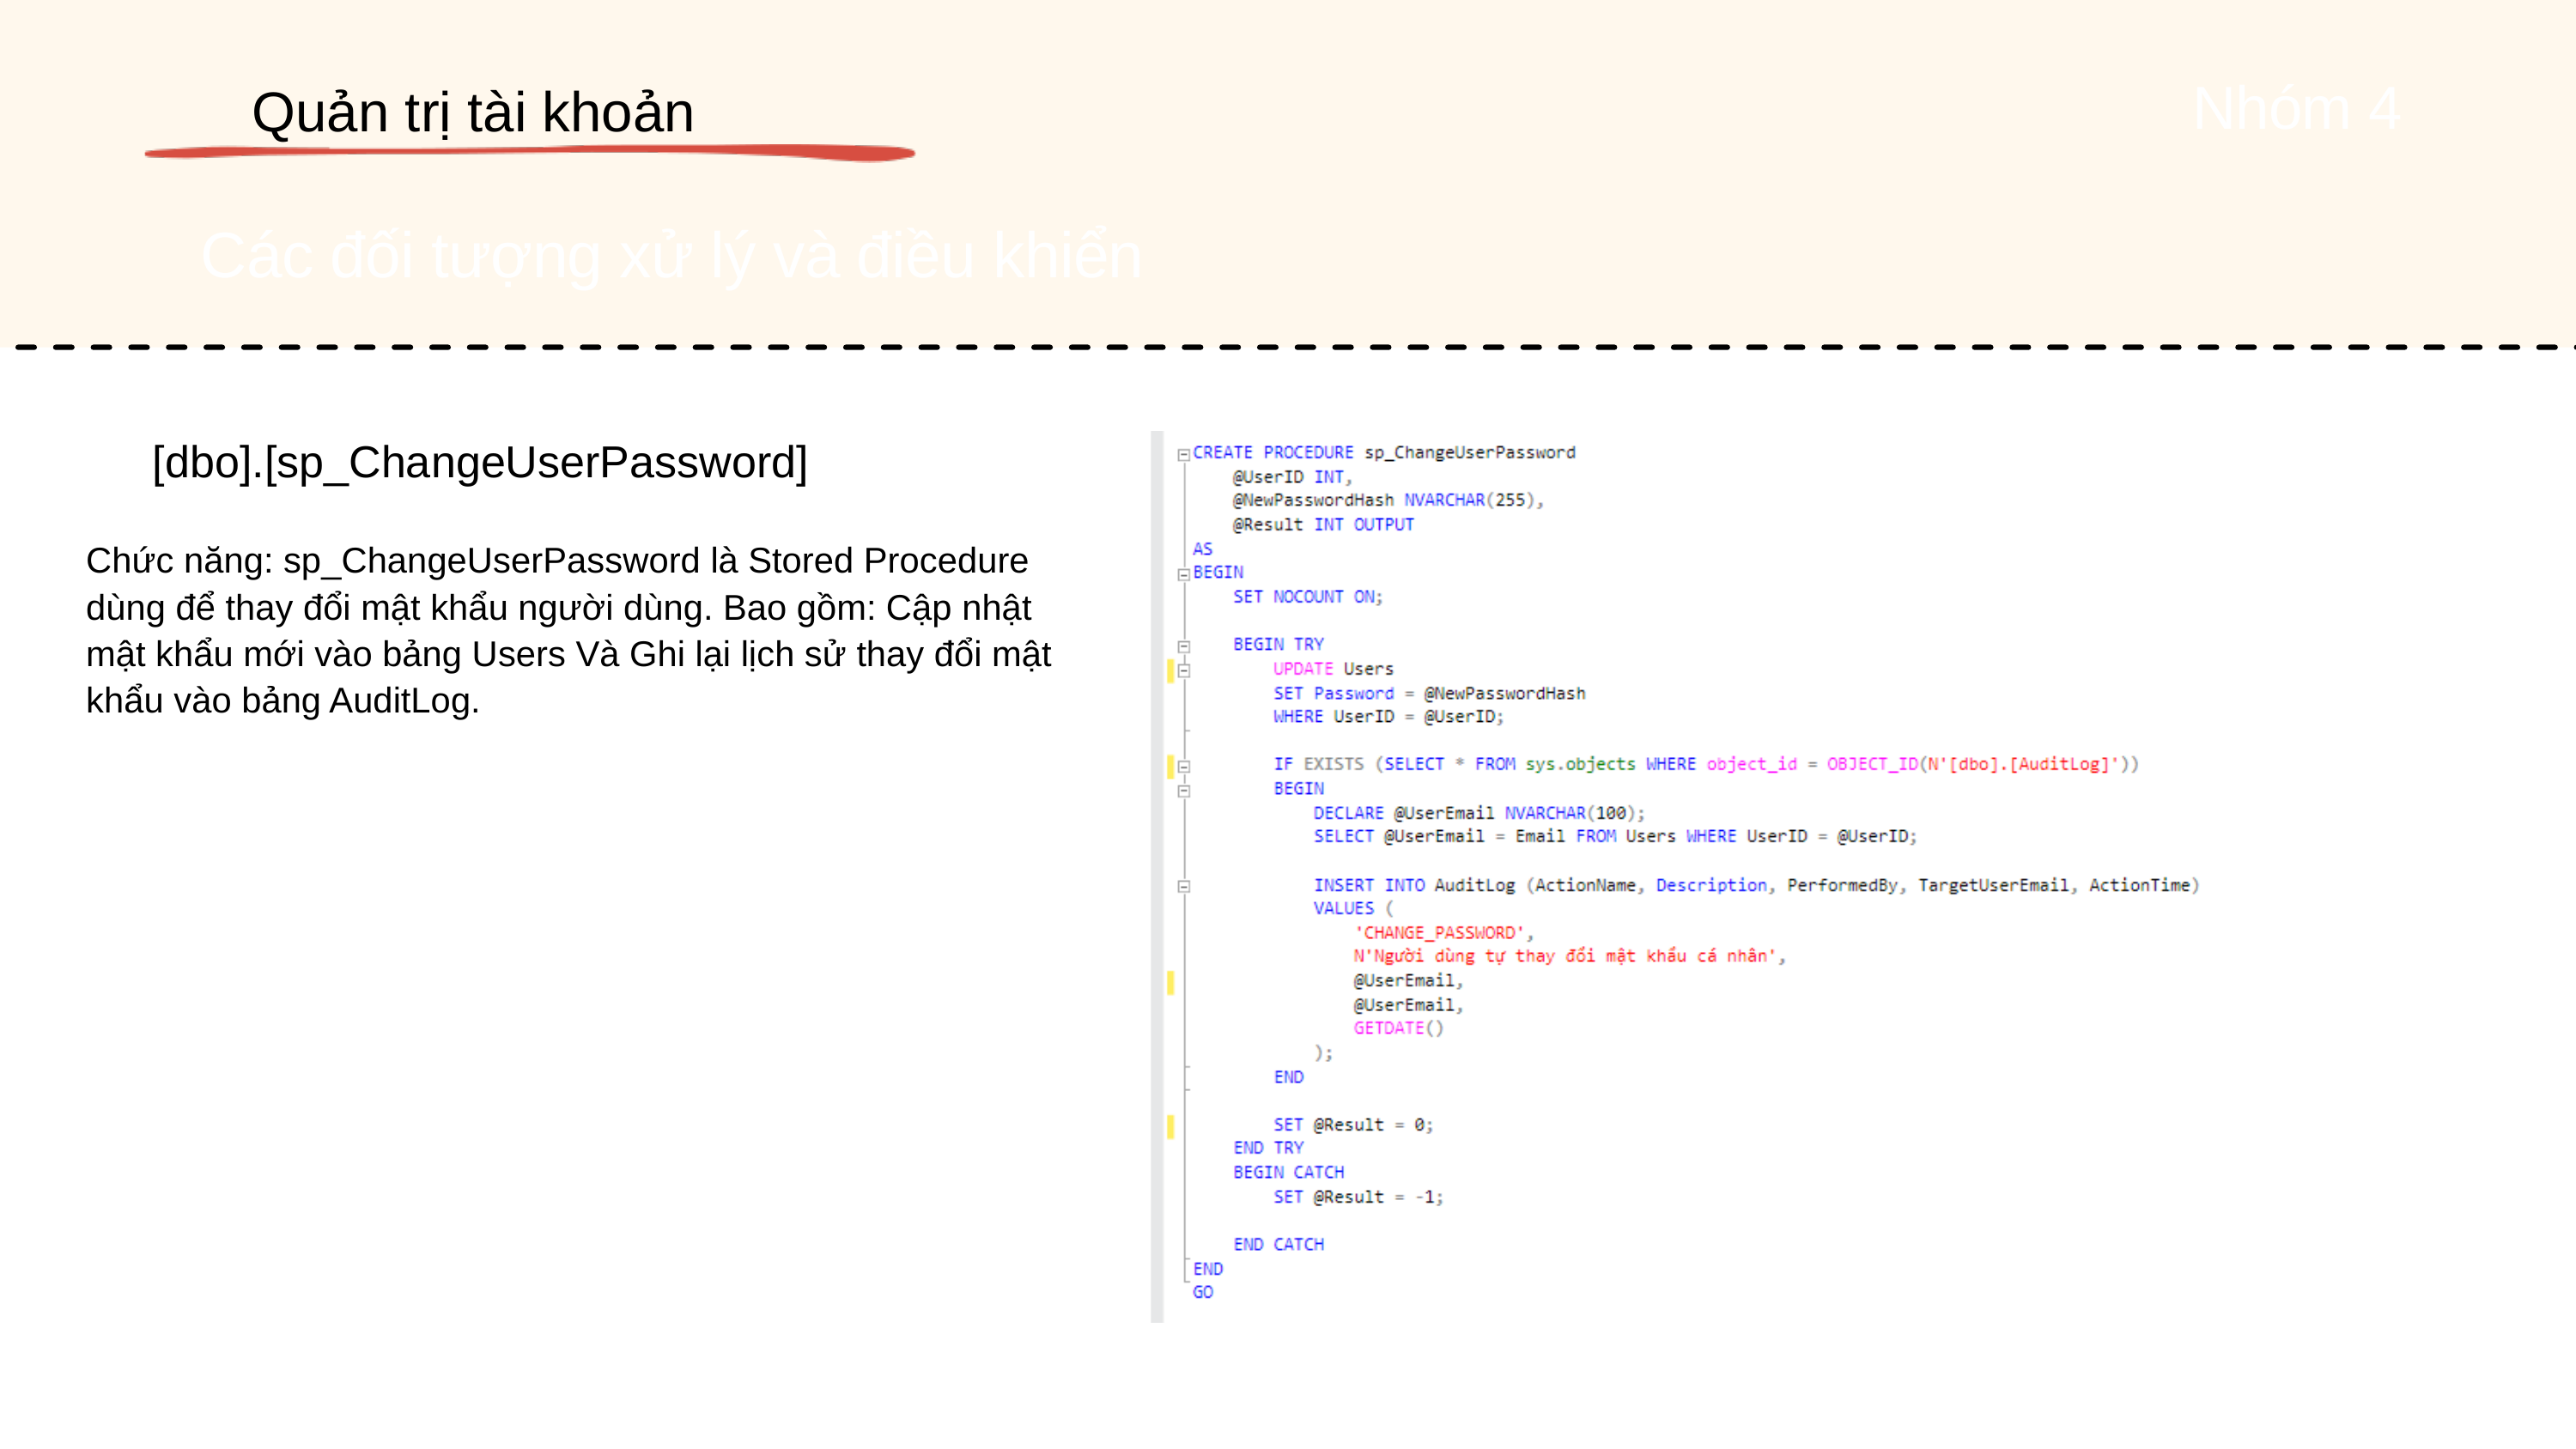

Quản trị tài khoản
Nhóm 4

Các đối tượng xử lý và điều khiển

 [dbo].[sp_ChangeUserPassword]

Chức năng: sp_ChangeUserPassword là Stored Procedure dùng để thay đổi mật khẩu người dùng. Bao gồm: Cập nhật mật khẩu mới vào bảng Users Và Ghi lại lịch sử thay đổi mật khẩu vào bảng AuditLog.